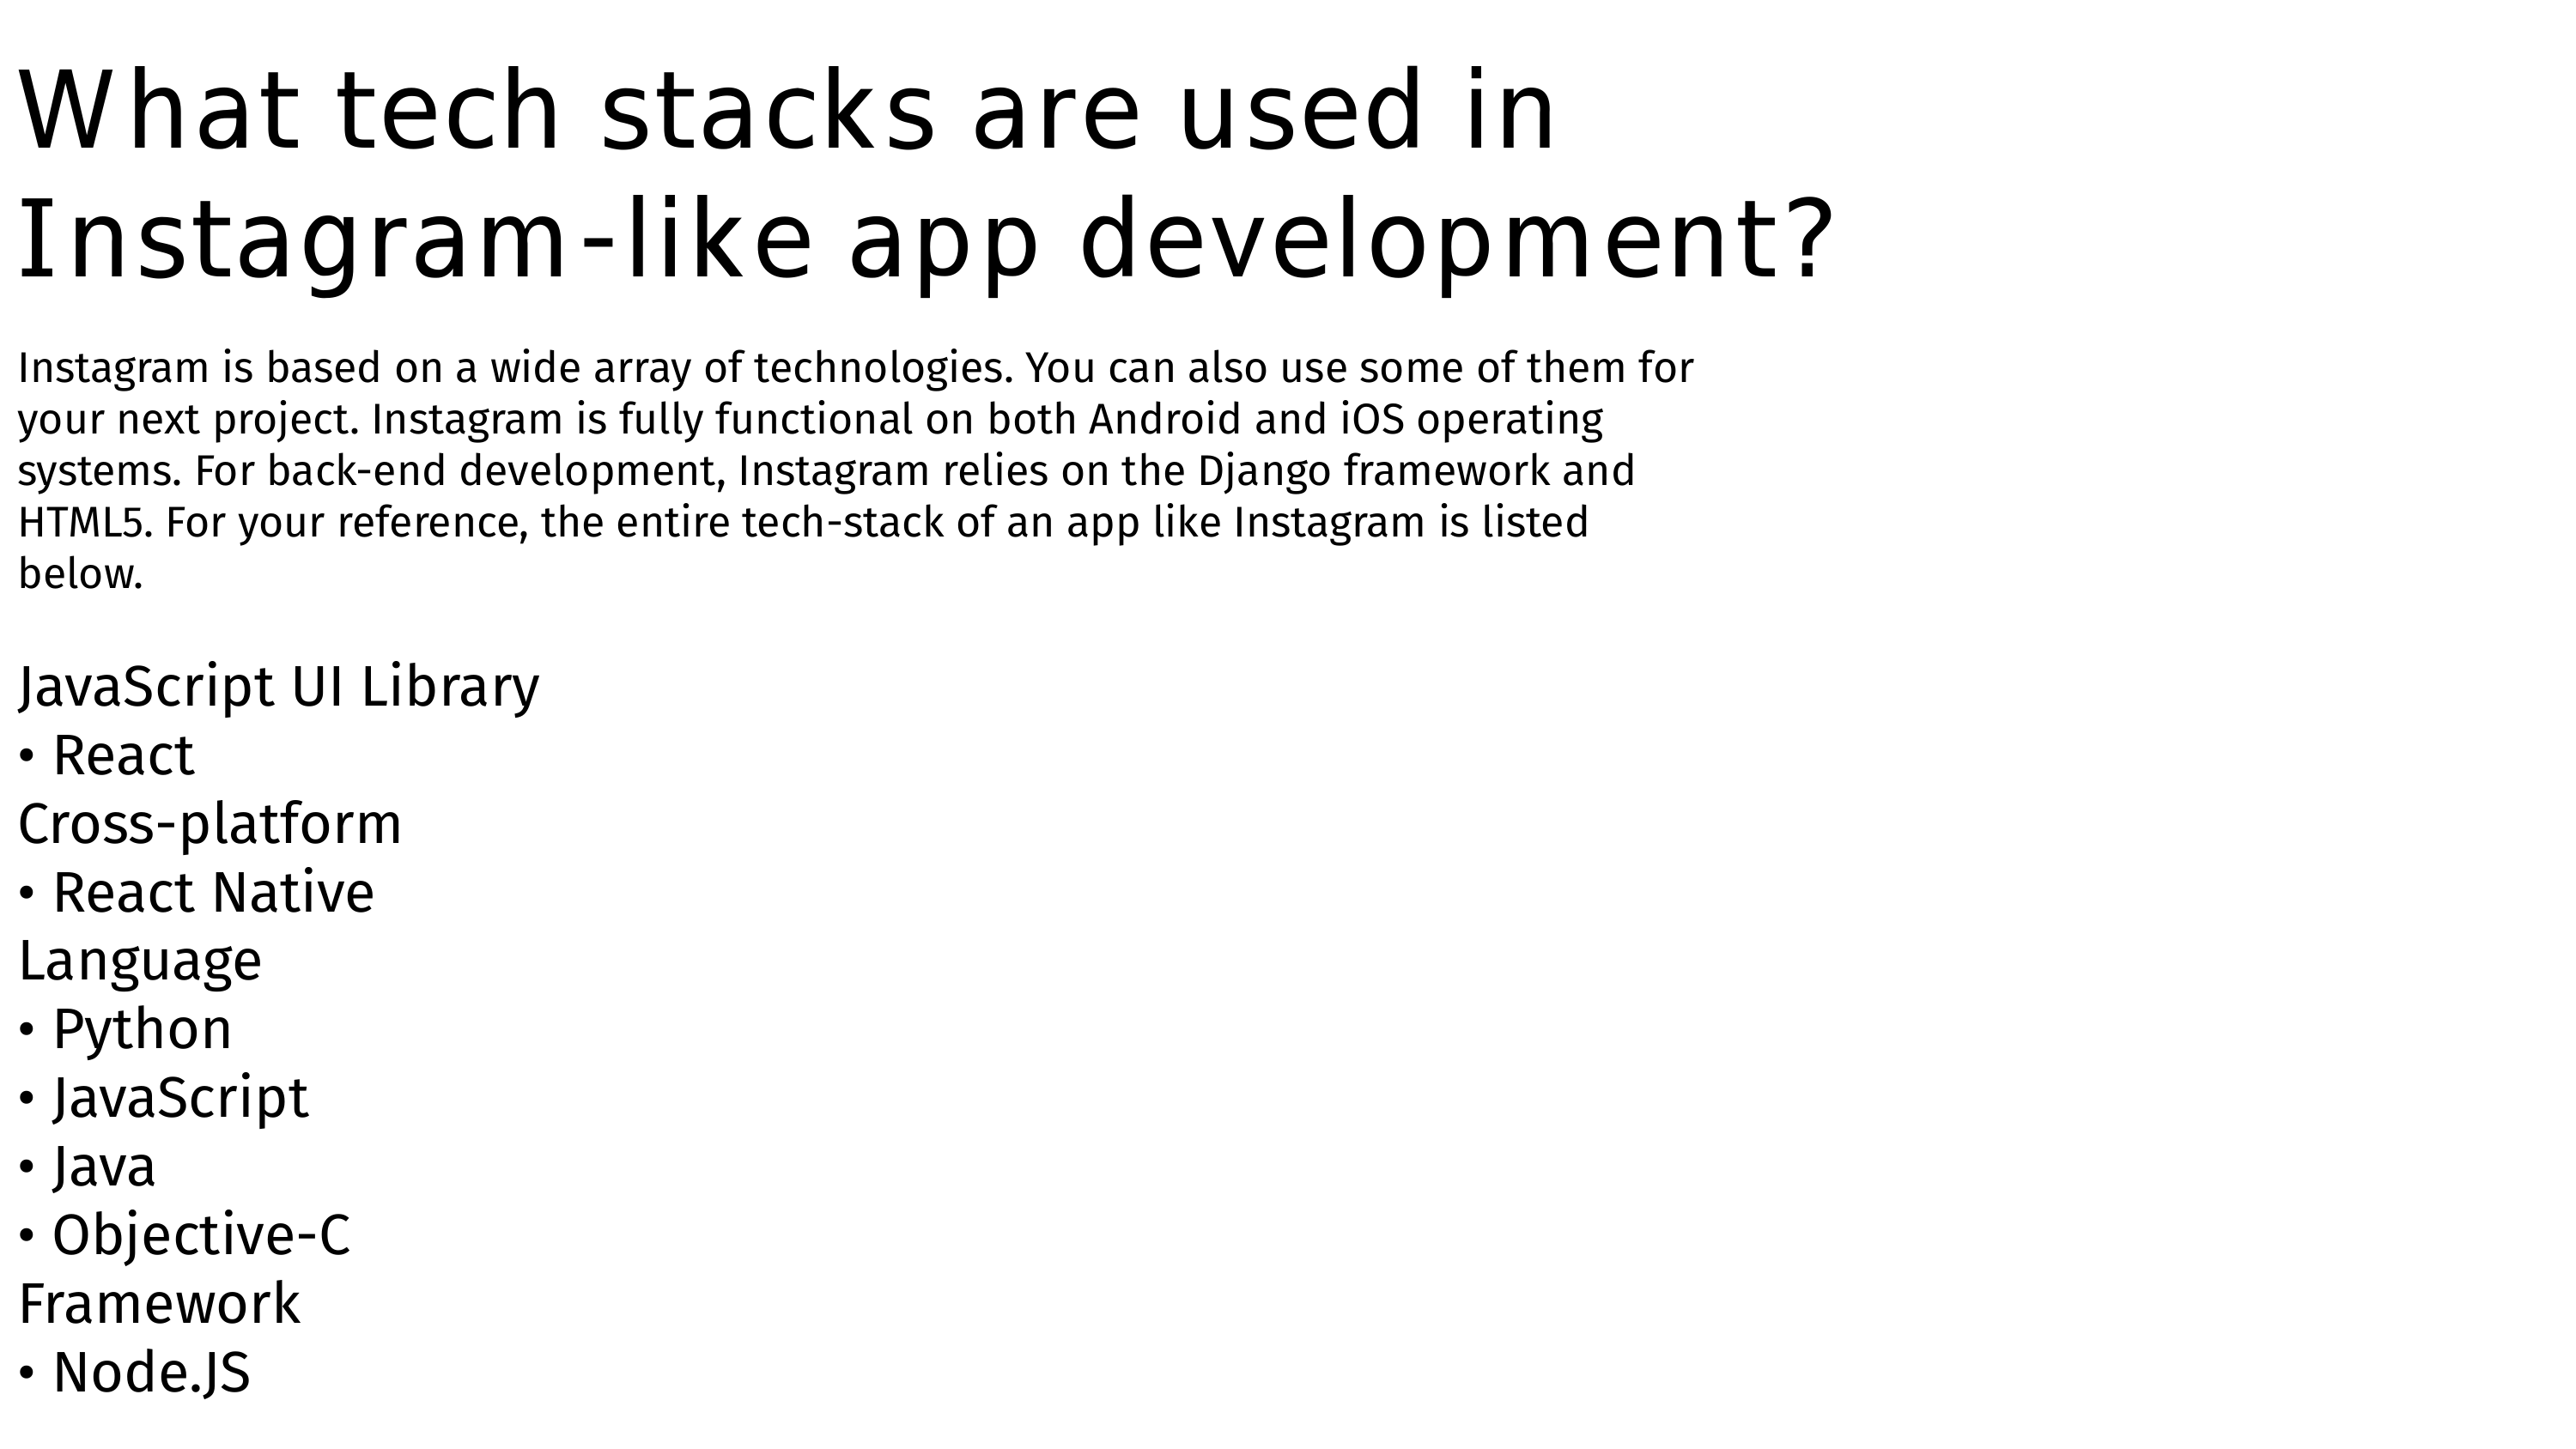

# What tech stacks are used in Instagram-like app development?

Instagram is based on a wide array of technologies. You can also use some of them for
your next project. Instagram is fully functional on both Android and iOS operating
systems. For back-end development, Instagram relies on the Django framework and
HTML5. For your reference, the entire tech-stack of an app like Instagram is listed
below.

JavaScript UI Library
• React
Cross-platform
• React Native
Language
• Python
• JavaScript
• Java
• Objective-C
Framework
• Node.JS